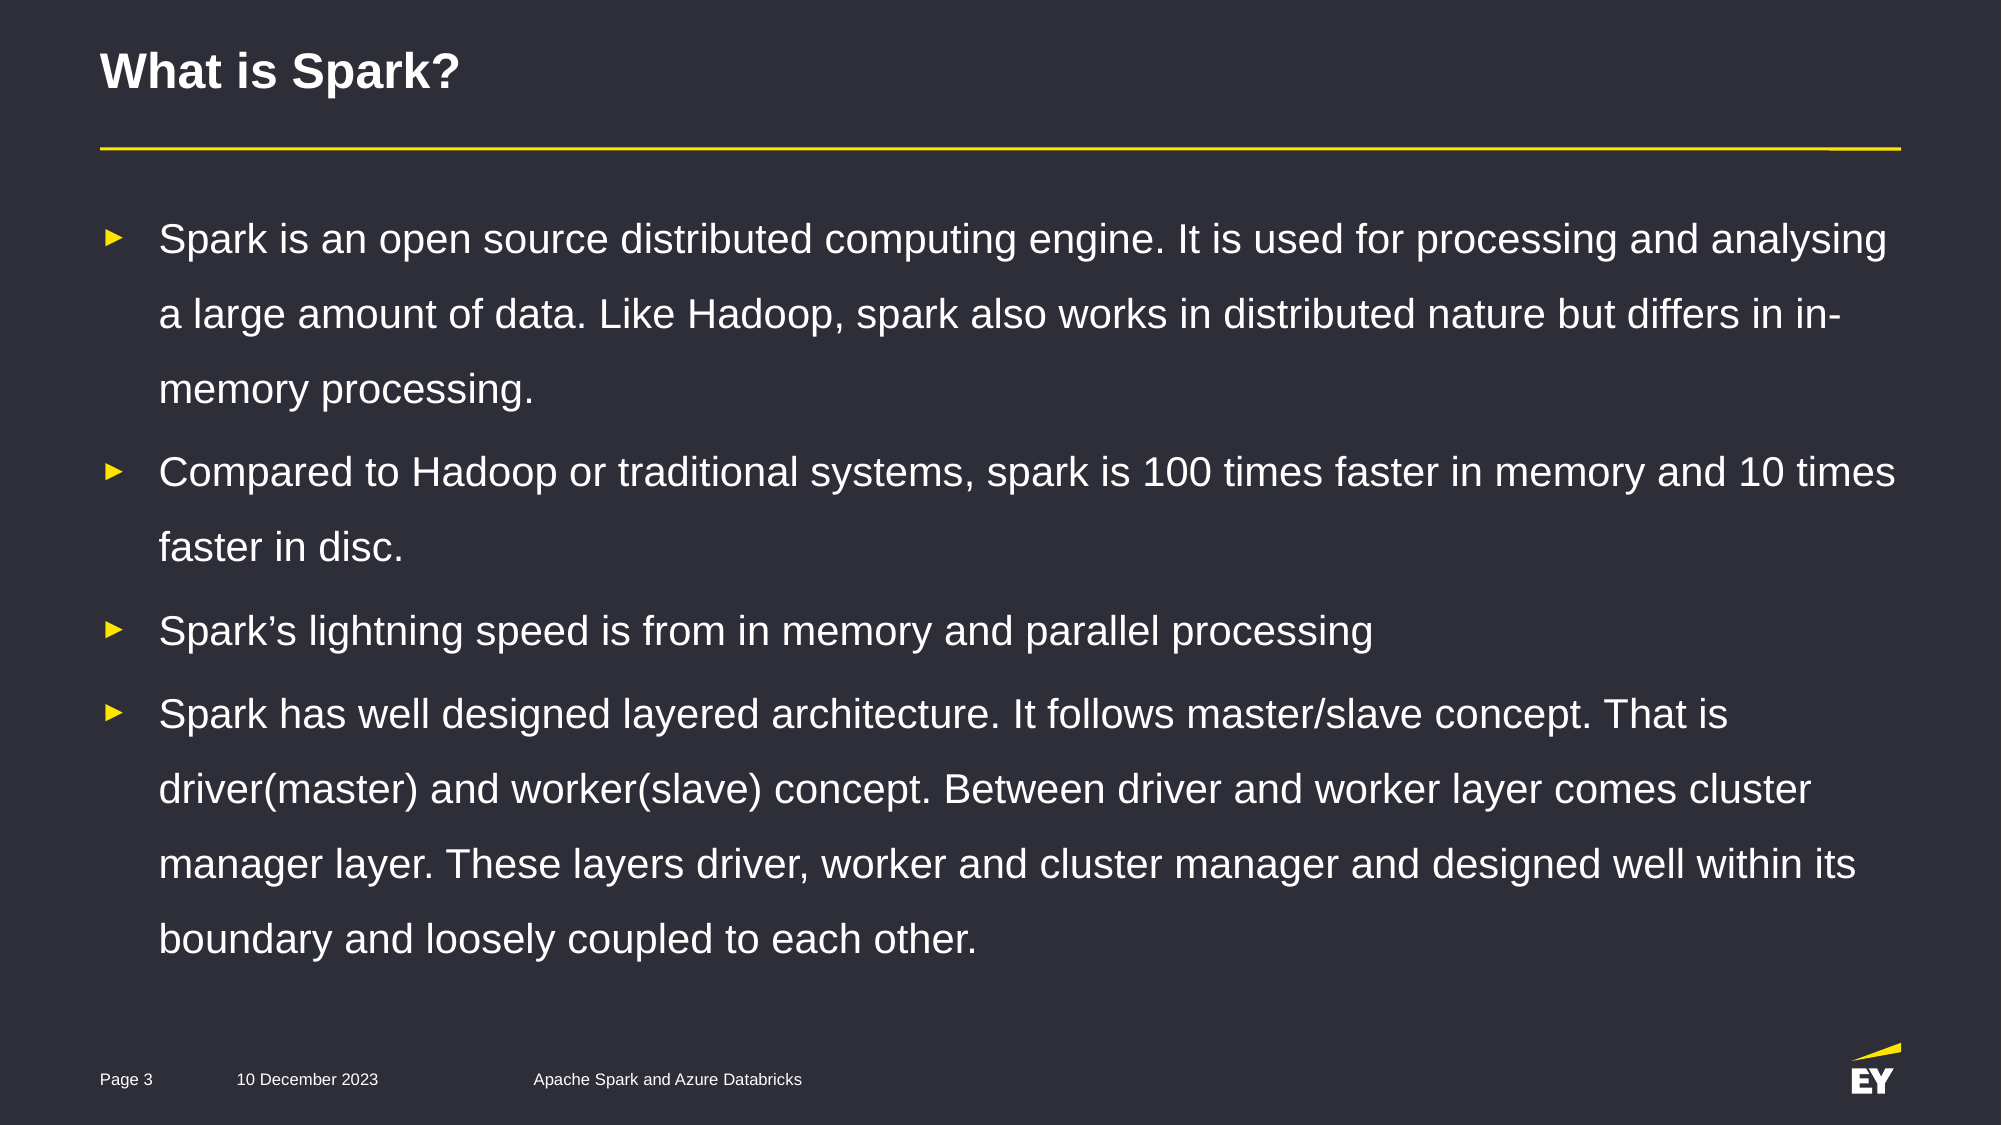

# What is Spark?
Spark is an open source distributed computing engine. It is used for processing and analysing a large amount of data. Like Hadoop, spark also works in distributed nature but differs in in-memory processing.
Compared to Hadoop or traditional systems, spark is 100 times faster in memory and 10 times faster in disc.
Spark’s lightning speed is from in memory and parallel processing
Spark has well designed layered architecture. It follows master/slave concept. That is driver(master) and worker(slave) concept. Between driver and worker layer comes cluster manager layer. These layers driver, worker and cluster manager and designed well within its boundary and loosely coupled to each other.